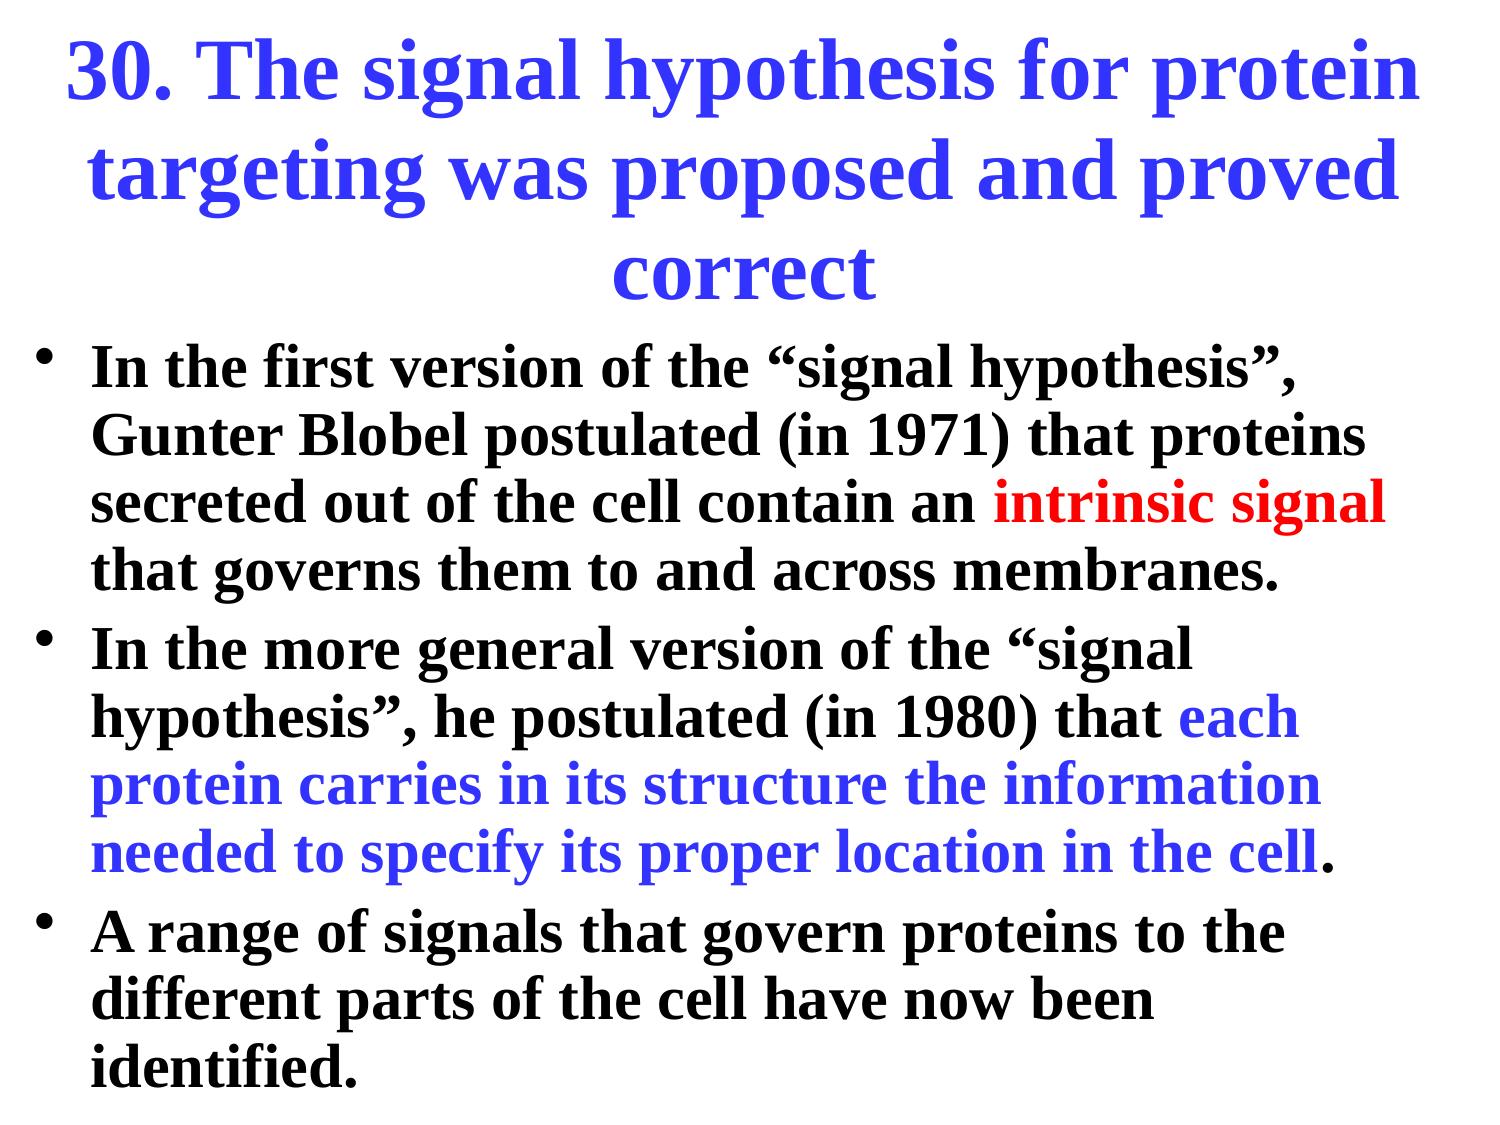

# 30. The signal hypothesis for protein targeting was proposed and proved correct
In the first version of the “signal hypothesis”, Gunter Blobel postulated (in 1971) that proteins secreted out of the cell contain an intrinsic signal that governs them to and across membranes.
In the more general version of the “signal hypothesis”, he postulated (in 1980) that each protein carries in its structure the information needed to specify its proper location in the cell.
A range of signals that govern proteins to the different parts of the cell have now been identified.